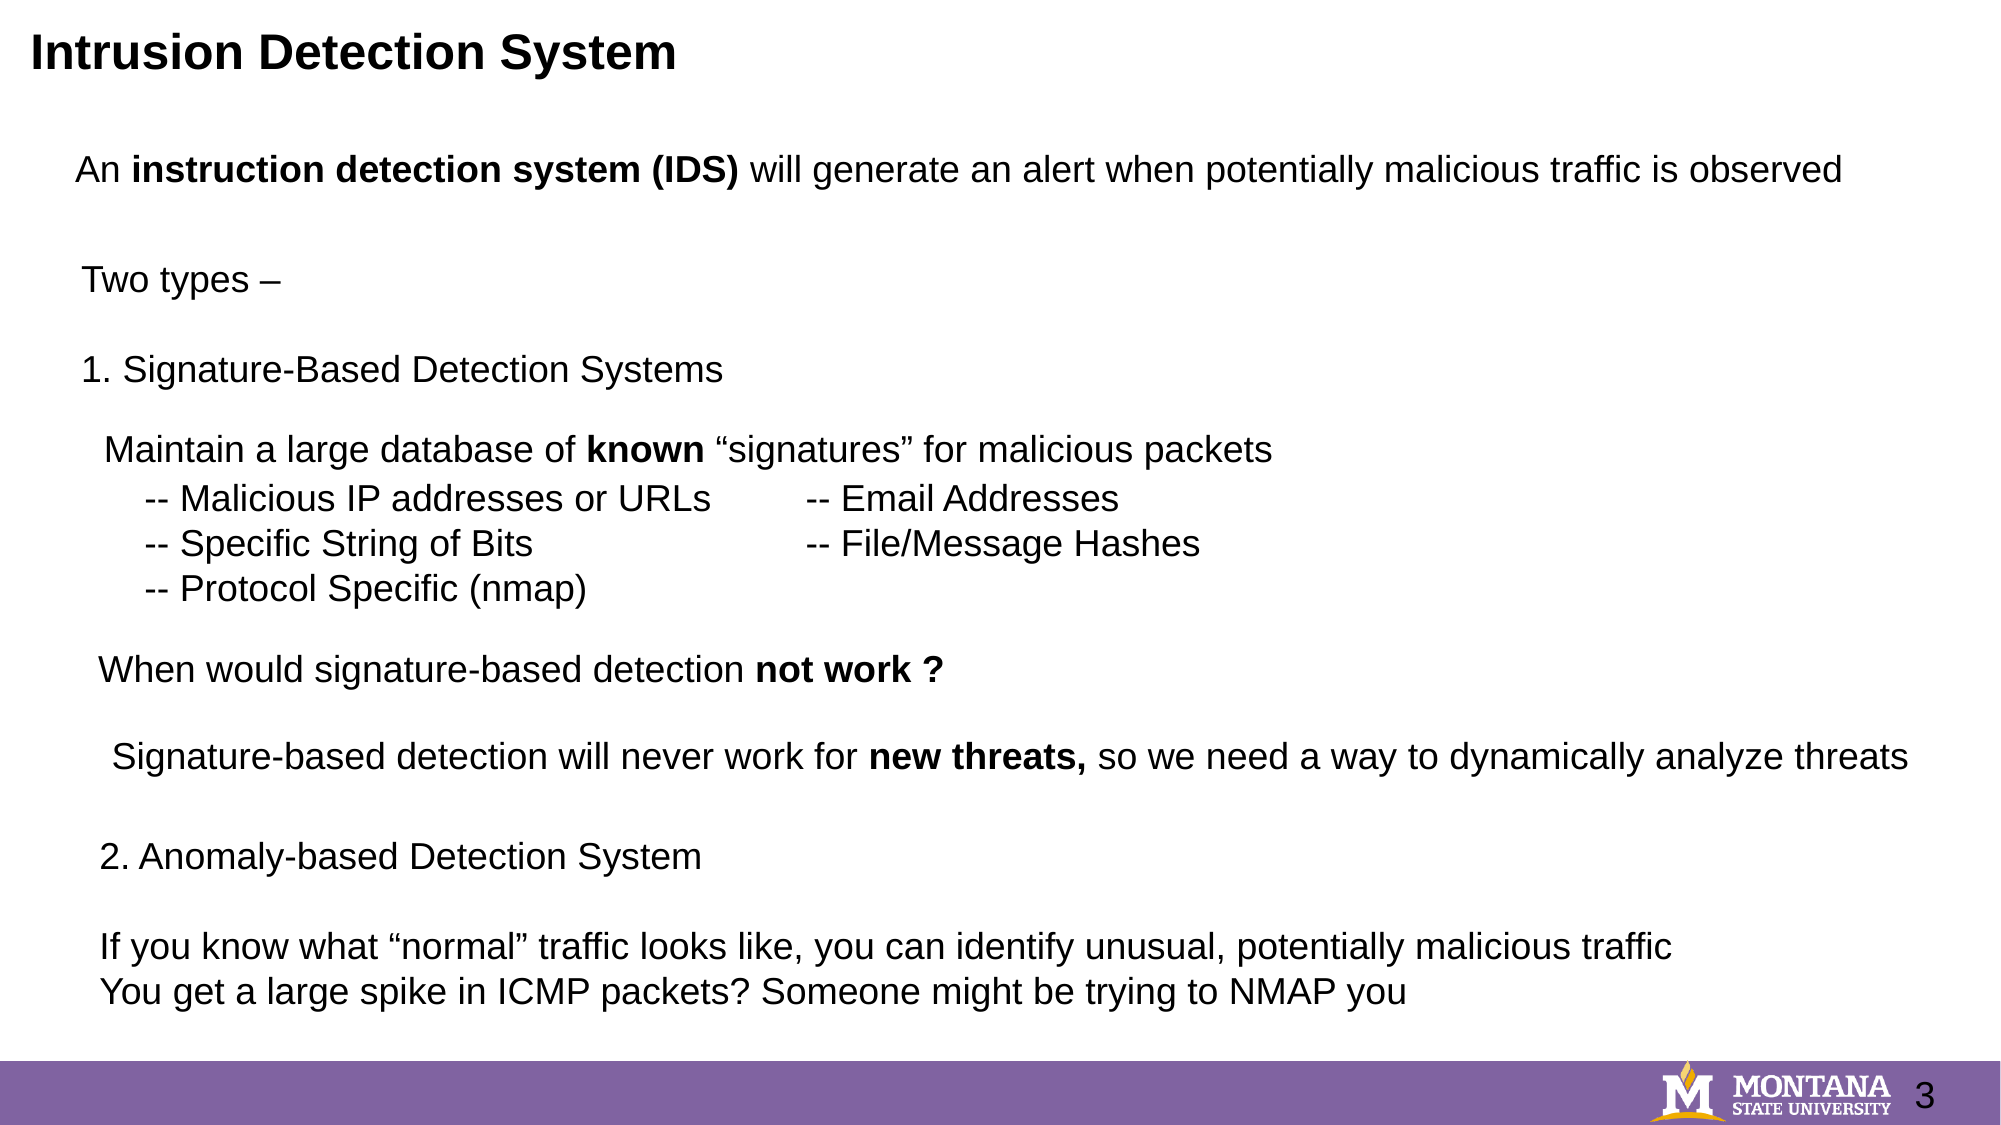

Intrusion Detection System
An instruction detection system (IDS) will generate an alert when potentially malicious traffic is observed
Two types –

1. Signature-Based Detection Systems
Maintain a large database of known “signatures” for malicious packets
-- Malicious IP addresses or URLs         -- Email Addresses
-- Specific String of Bits                          -- File/Message Hashes
-- Protocol Specific (nmap)
When would signature-based detection not work ?
Signature-based detection will never work for new threats, so we need a way to dynamically analyze threats
2. Anomaly-based Detection System

If you know what “normal” traffic looks like, you can identify unusual, potentially malicious traffic
You get a large spike in ICMP packets? Someone might be trying to NMAP you
3